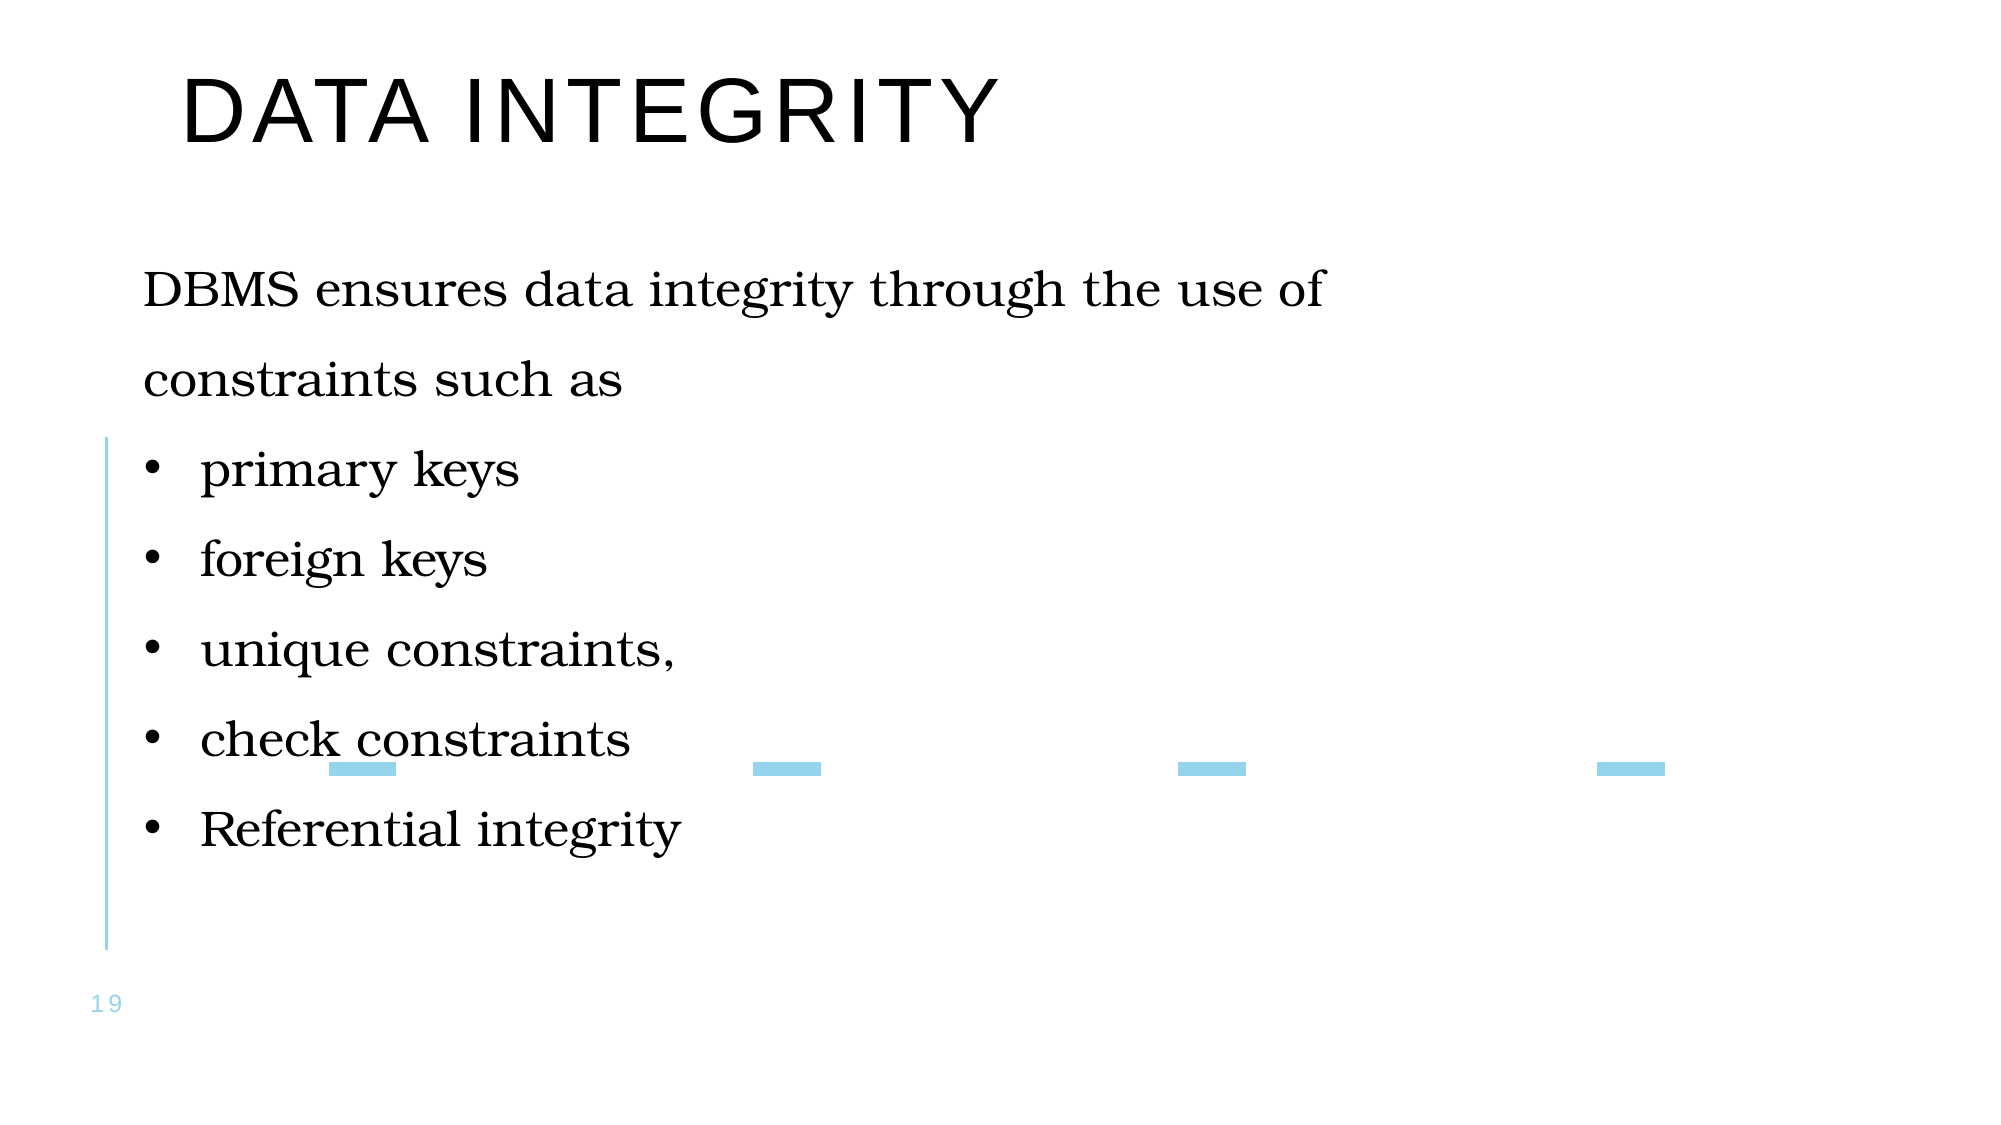

# Data integrity
DBMS ensures data integrity through the use of constraints such as
primary keys
foreign keys
unique constraints,
check constraints
Referential integrity
19